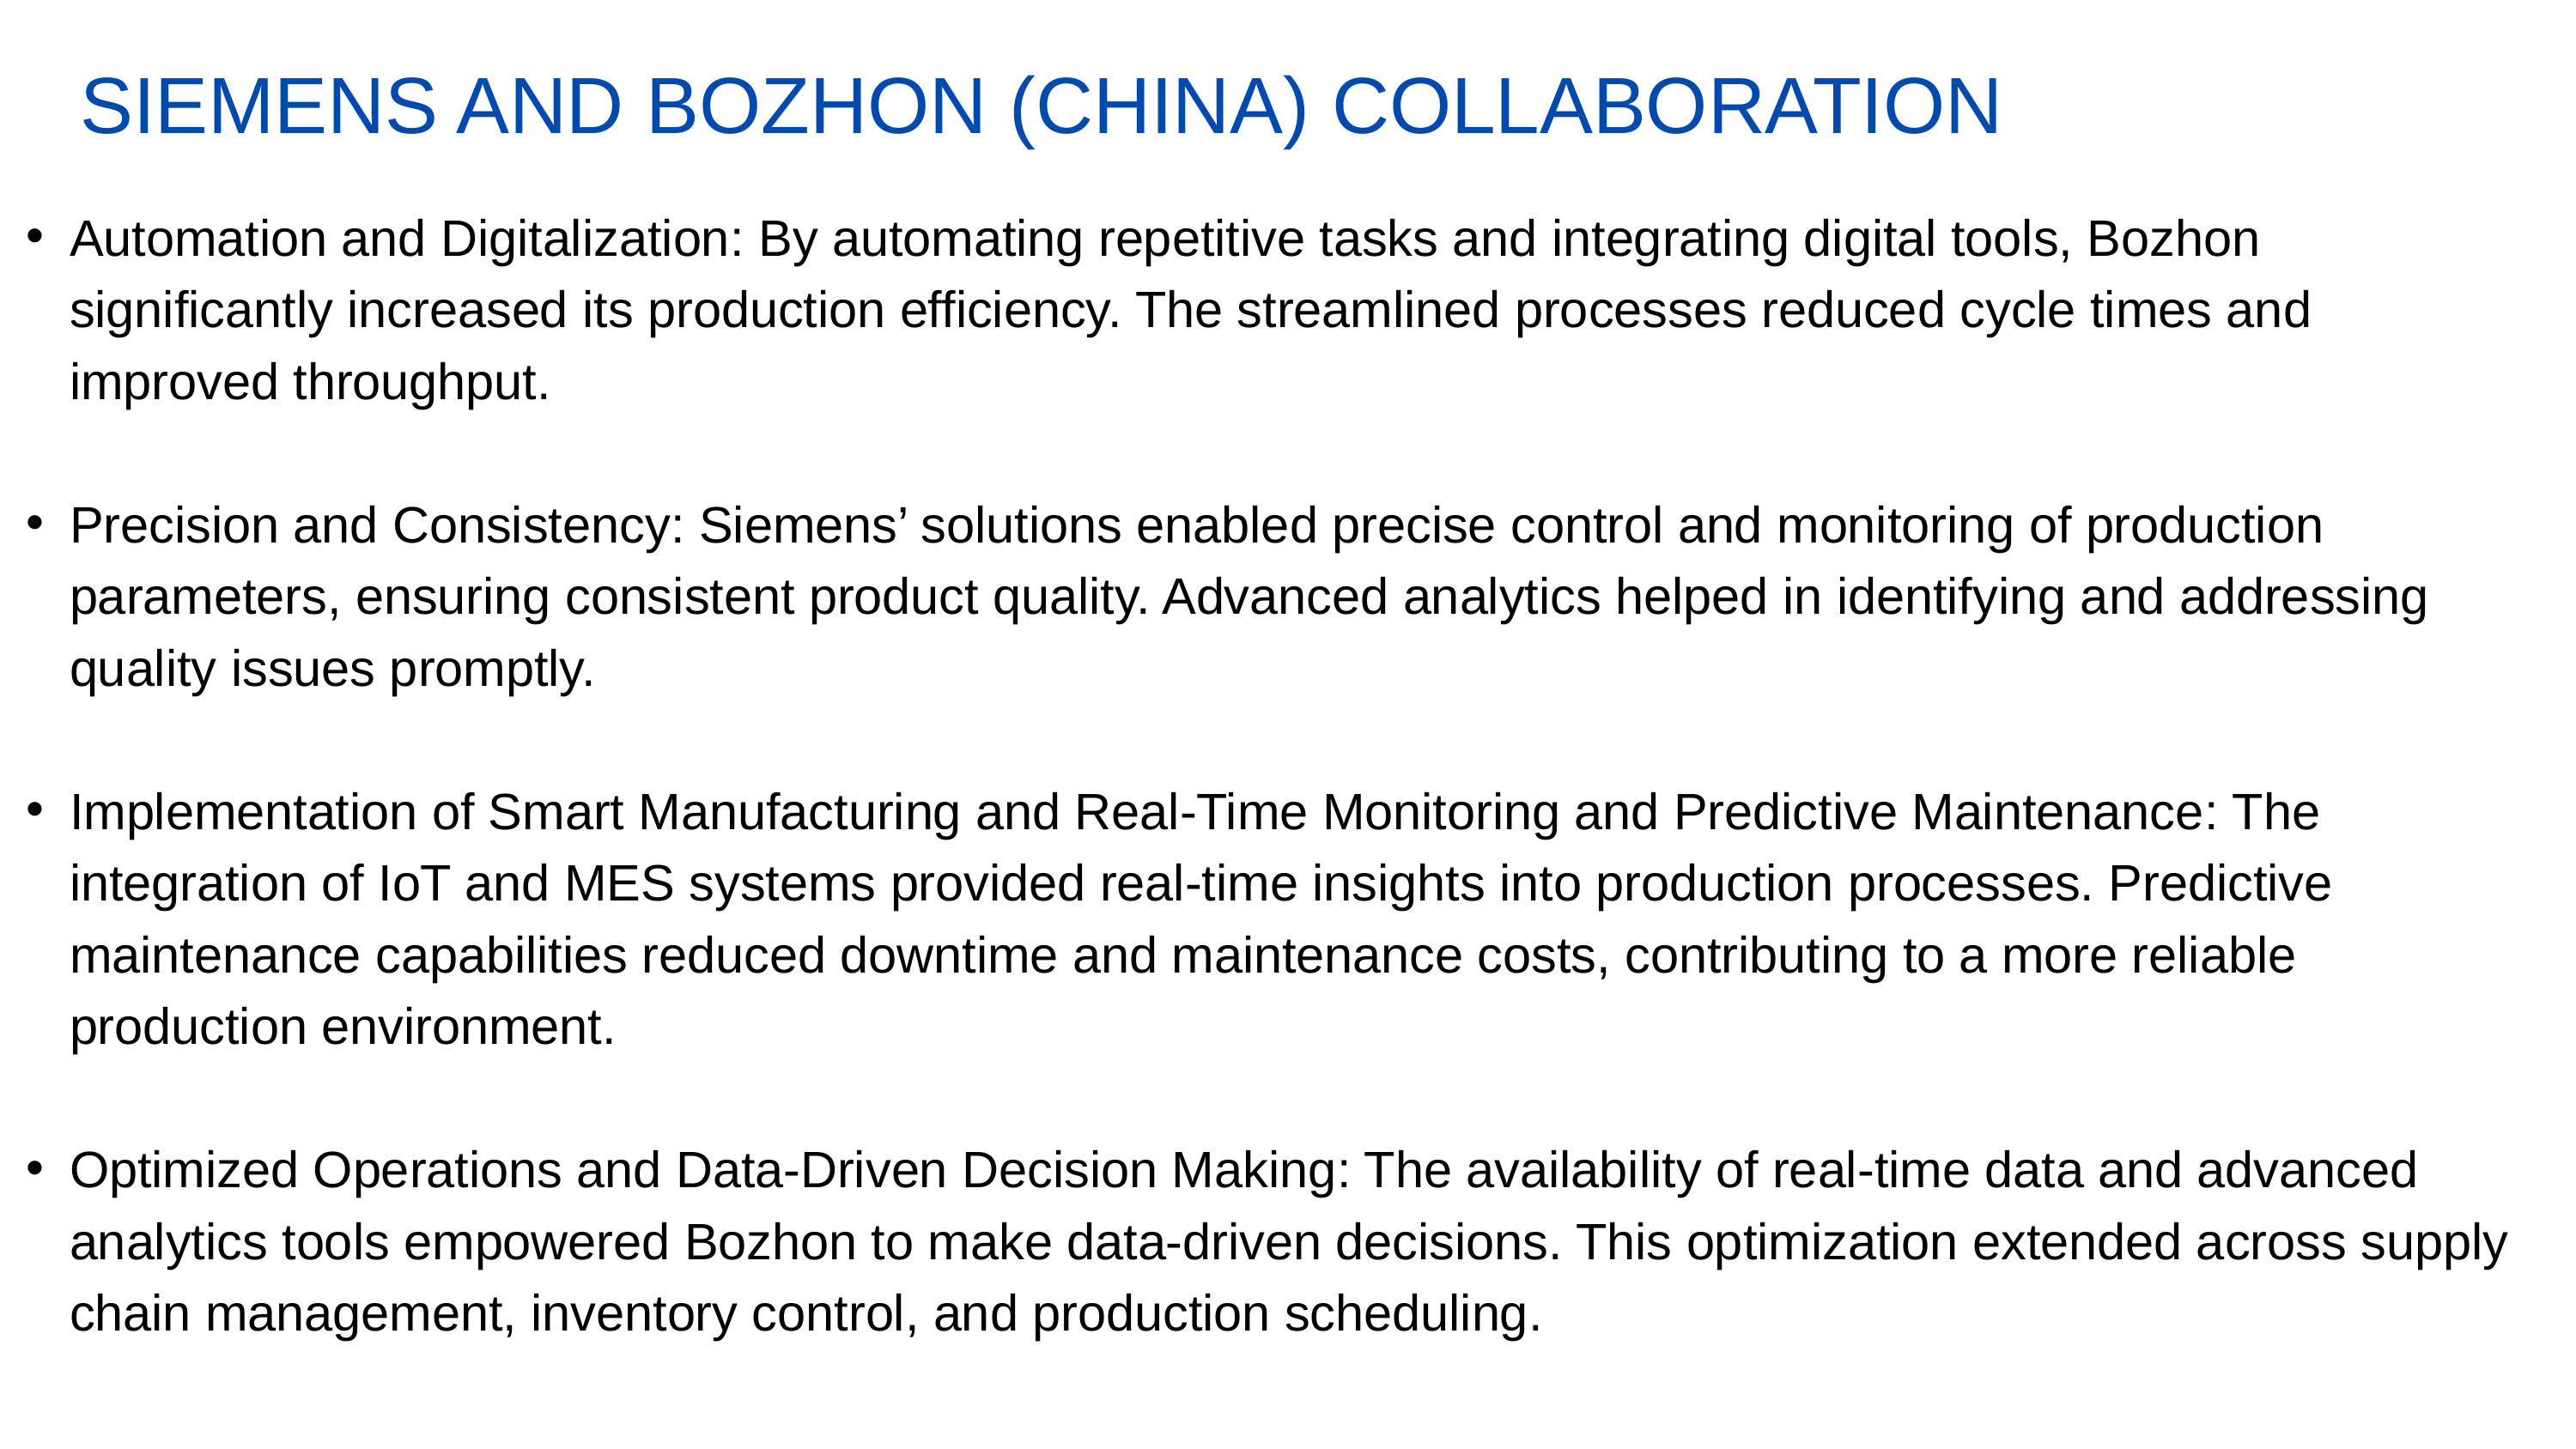

SIEMENS AND BOZHON (CHINA) COLLABORATION
Automation and Digitalization: By automating repetitive tasks and integrating digital tools, Bozhon significantly increased its production efficiency. The streamlined processes reduced cycle times and improved throughput.

Precision and Consistency: Siemens’ solutions enabled precise control and monitoring of production parameters, ensuring consistent product quality. Advanced analytics helped in identifying and addressing quality issues promptly.

Implementation of Smart Manufacturing and Real-Time Monitoring and Predictive Maintenance: The integration of IoT and MES systems provided real-time insights into production processes. Predictive maintenance capabilities reduced downtime and maintenance costs, contributing to a more reliable production environment.

Optimized Operations and Data-Driven Decision Making: The availability of real-time data and advanced analytics tools empowered Bozhon to make data-driven decisions. This optimization extended across supply chain management, inventory control, and production scheduling.